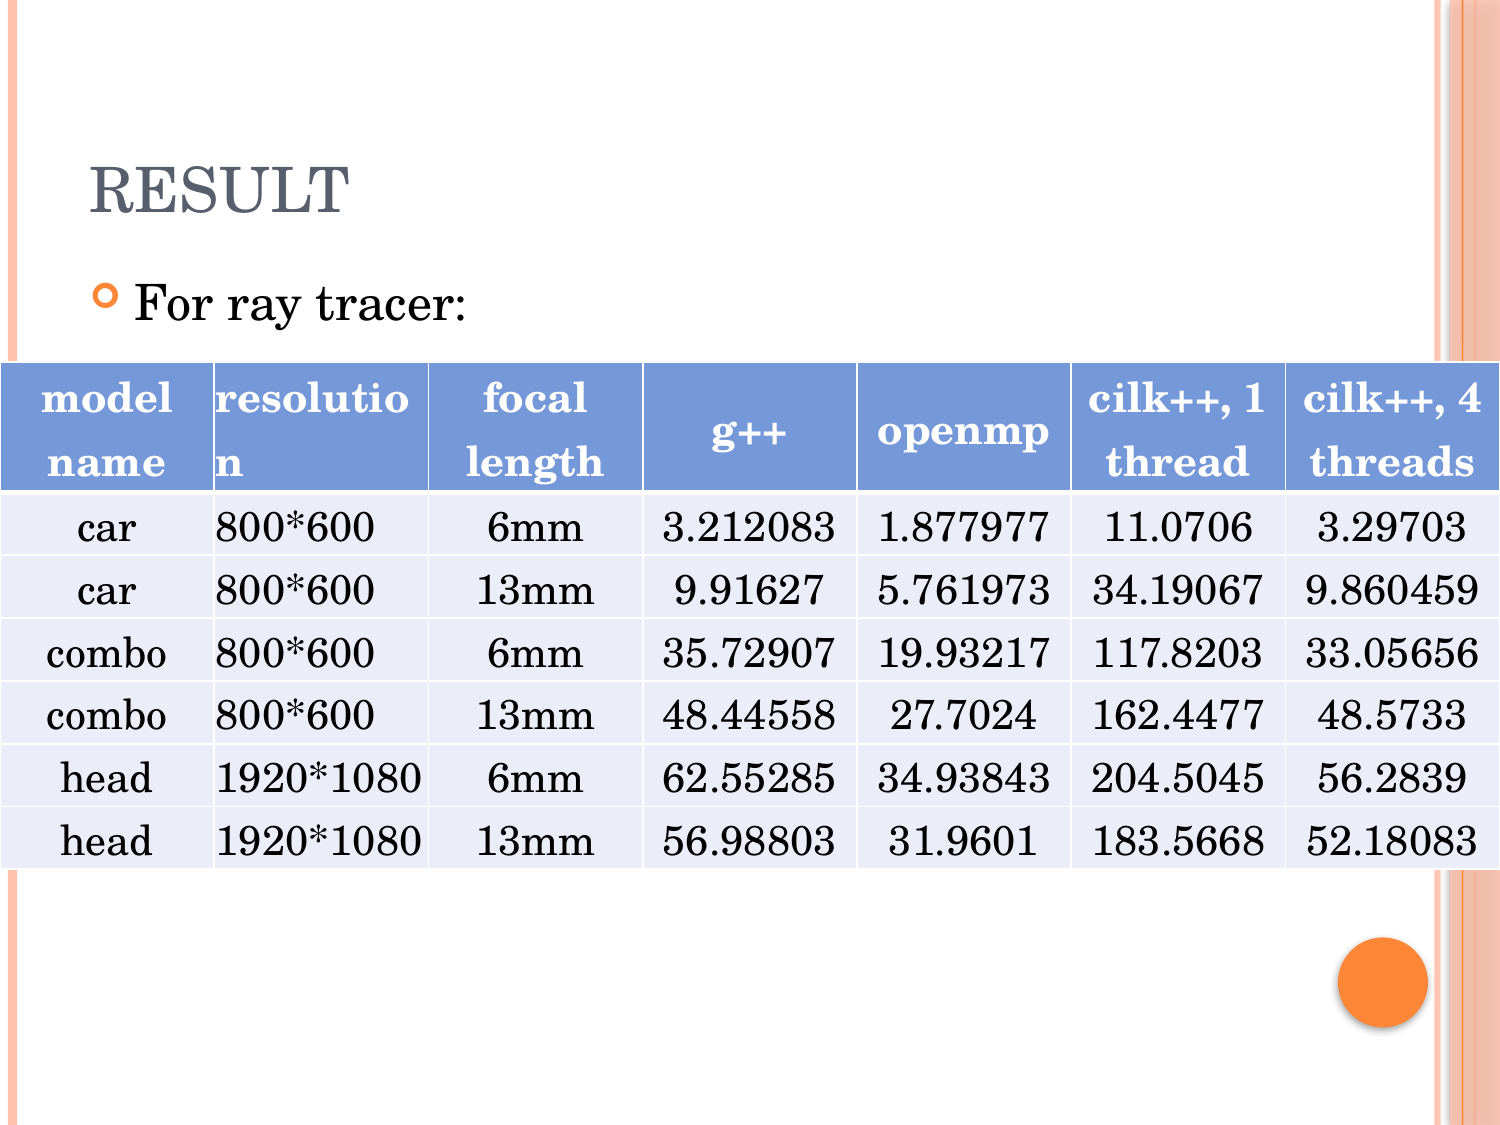

# Result
For ray tracer:
| model name | resolution | focal length | g++ | openmp | cilk++, 1 thread | cilk++, 4 threads |
| --- | --- | --- | --- | --- | --- | --- |
| car | 800\*600 | 6mm | 3.212083 | 1.877977 | 11.0706 | 3.29703 |
| car | 800\*600 | 13mm | 9.91627 | 5.761973 | 34.19067 | 9.860459 |
| combo | 800\*600 | 6mm | 35.72907 | 19.93217 | 117.8203 | 33.05656 |
| combo | 800\*600 | 13mm | 48.44558 | 27.7024 | 162.4477 | 48.5733 |
| head | 1920\*1080 | 6mm | 62.55285 | 34.93843 | 204.5045 | 56.2839 |
| head | 1920\*1080 | 13mm | 56.98803 | 31.9601 | 183.5668 | 52.18083 |